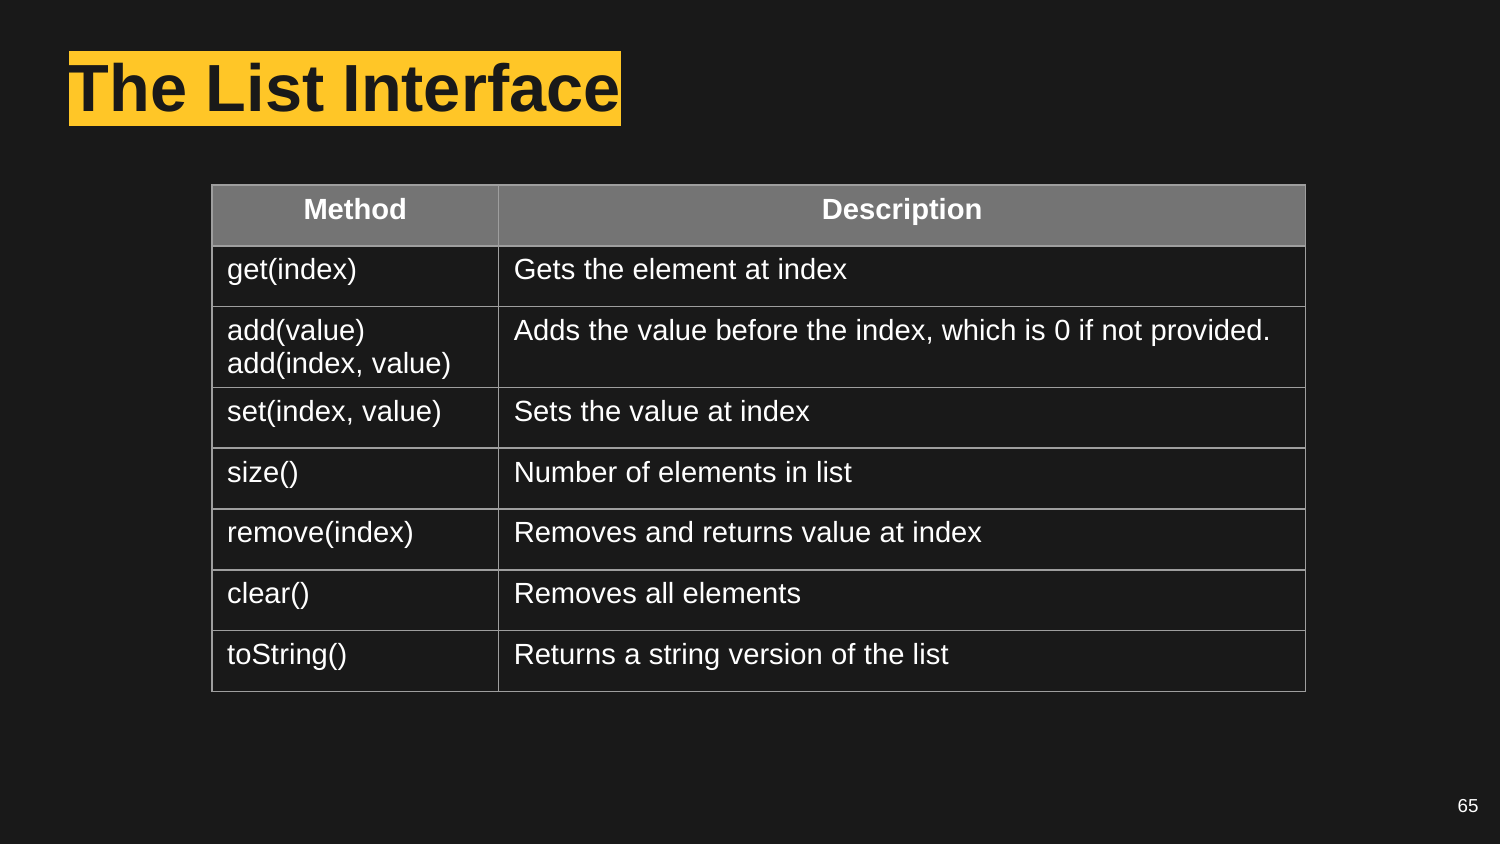

# The List Interface

| Method | Description |
| --- | --- |
| get(index) | Gets the element at index |
| add(value) add(index, value) | Adds the value before the index, which is 0 if not provided. |
| set(index, value) | Sets the value at index |
| size() | Number of elements in list |
| remove(index) | Removes and returns value at index |
| clear() | Removes all elements |
| toString() | Returns a string version of the list |

65